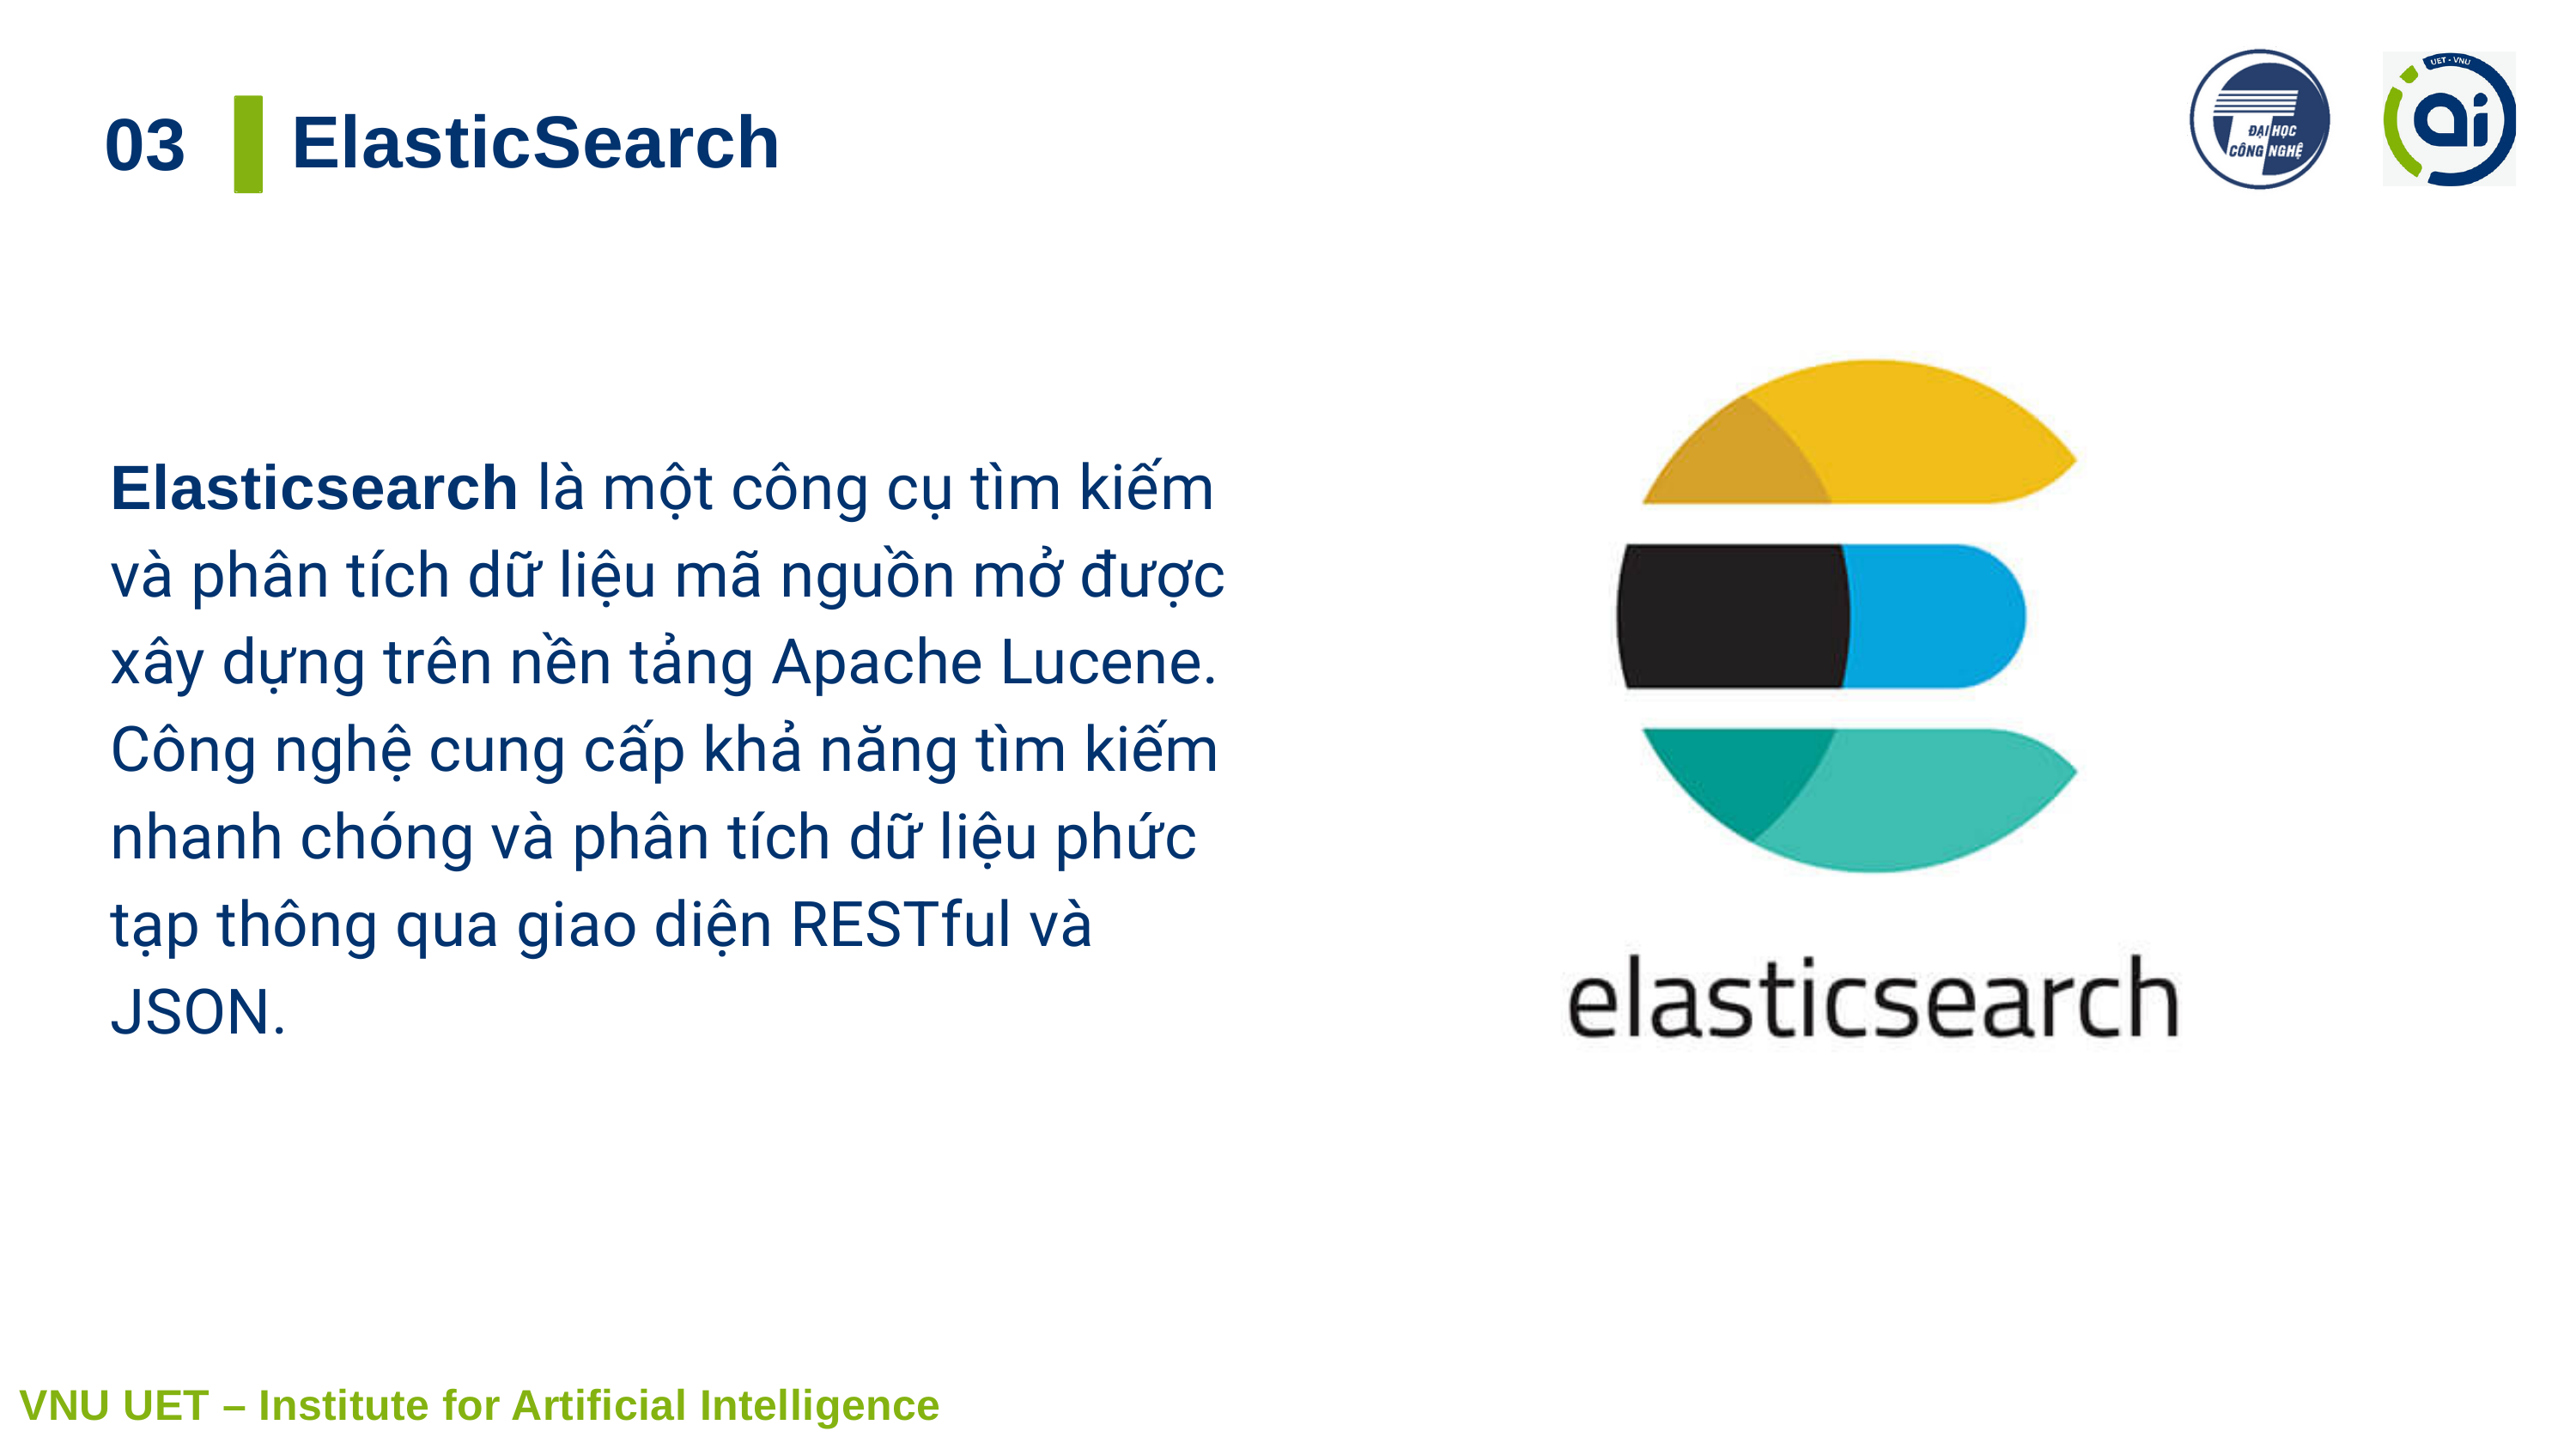

ElasticSearch

03

Elasticsearch là một công cụ tìm kiếm và phân tích dữ liệu mã nguồn mở được xây dựng trên nền tảng Apache Lucene. Công nghệ cung cấp khả năng tìm kiếm nhanh chóng và phân tích dữ liệu phức tạp thông qua giao diện RESTful và JSON.

 VNU UET – Institute for Artificial Intelligence